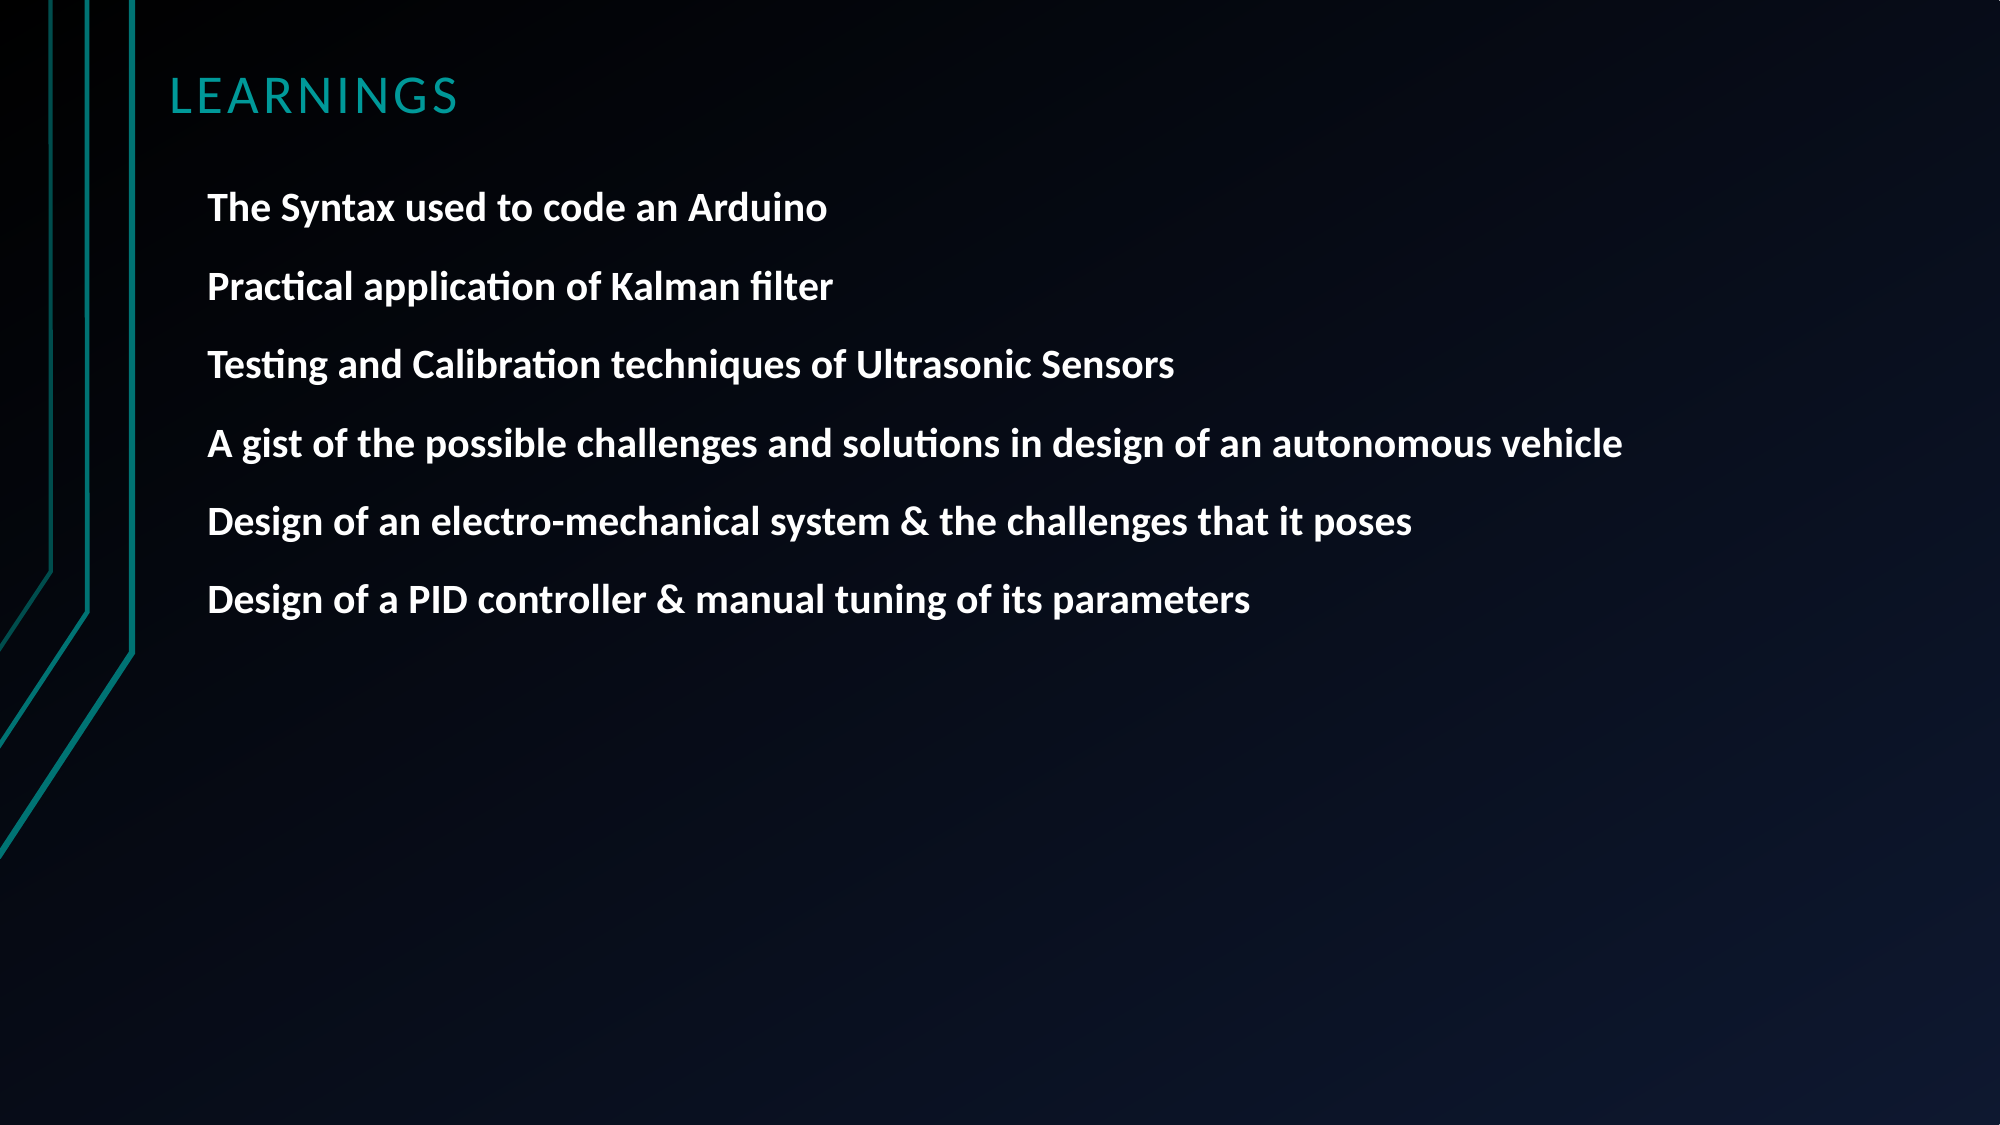

# Learnings
The Syntax used to code an Arduino
Practical application of Kalman filter
Testing and Calibration techniques of Ultrasonic Sensors
A gist of the possible challenges and solutions in design of an autonomous vehicle
Design of an electro-mechanical system & the challenges that it poses
Design of a PID controller & manual tuning of its parameters